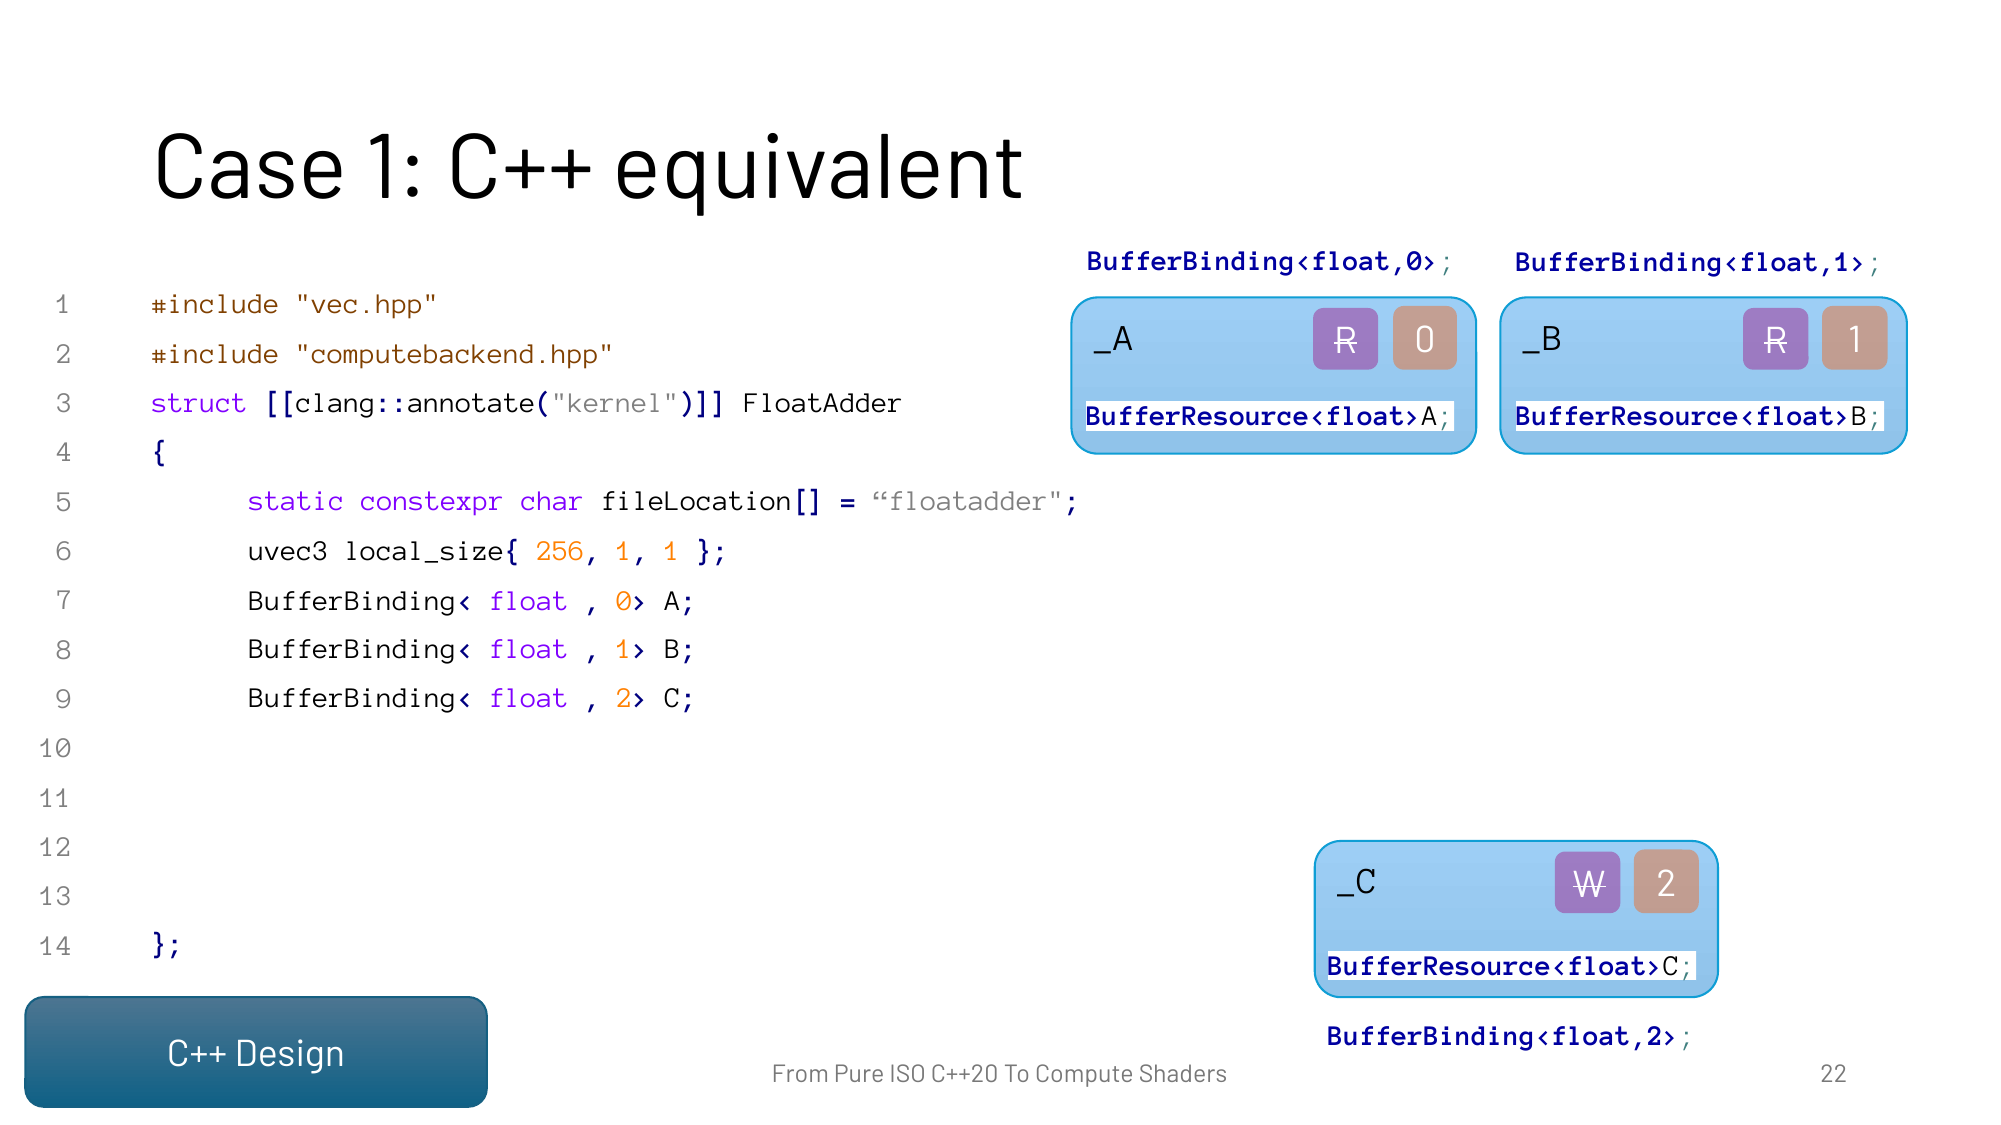

# Case 1: C++ equivalent
BufferBinding<float,0>;
_A
0
R
BufferResource<float>A;
BufferBinding<float,1>;
_B
1
R
BufferResource<float>B;
1
#include "vec.hpp"
#include "computebackend.hpp"
2
struct [[clang::annotate("kernel")]] FloatAdder
3
{
4
static constexpr char fileLocation[] = “floatadder";
5
uvec3 local_size{ 256, 1, 1 };
6
7
BufferBinding< float , 0> A;
BufferBinding< float , 1> B;
8
BufferBinding< float , 2> C;
9
10
11
12
_C
2
W
BufferResource<float>C;
BufferBinding<float,2>;
13
};
14
C++ Design
From Pure ISO C++20 To Compute Shaders
22